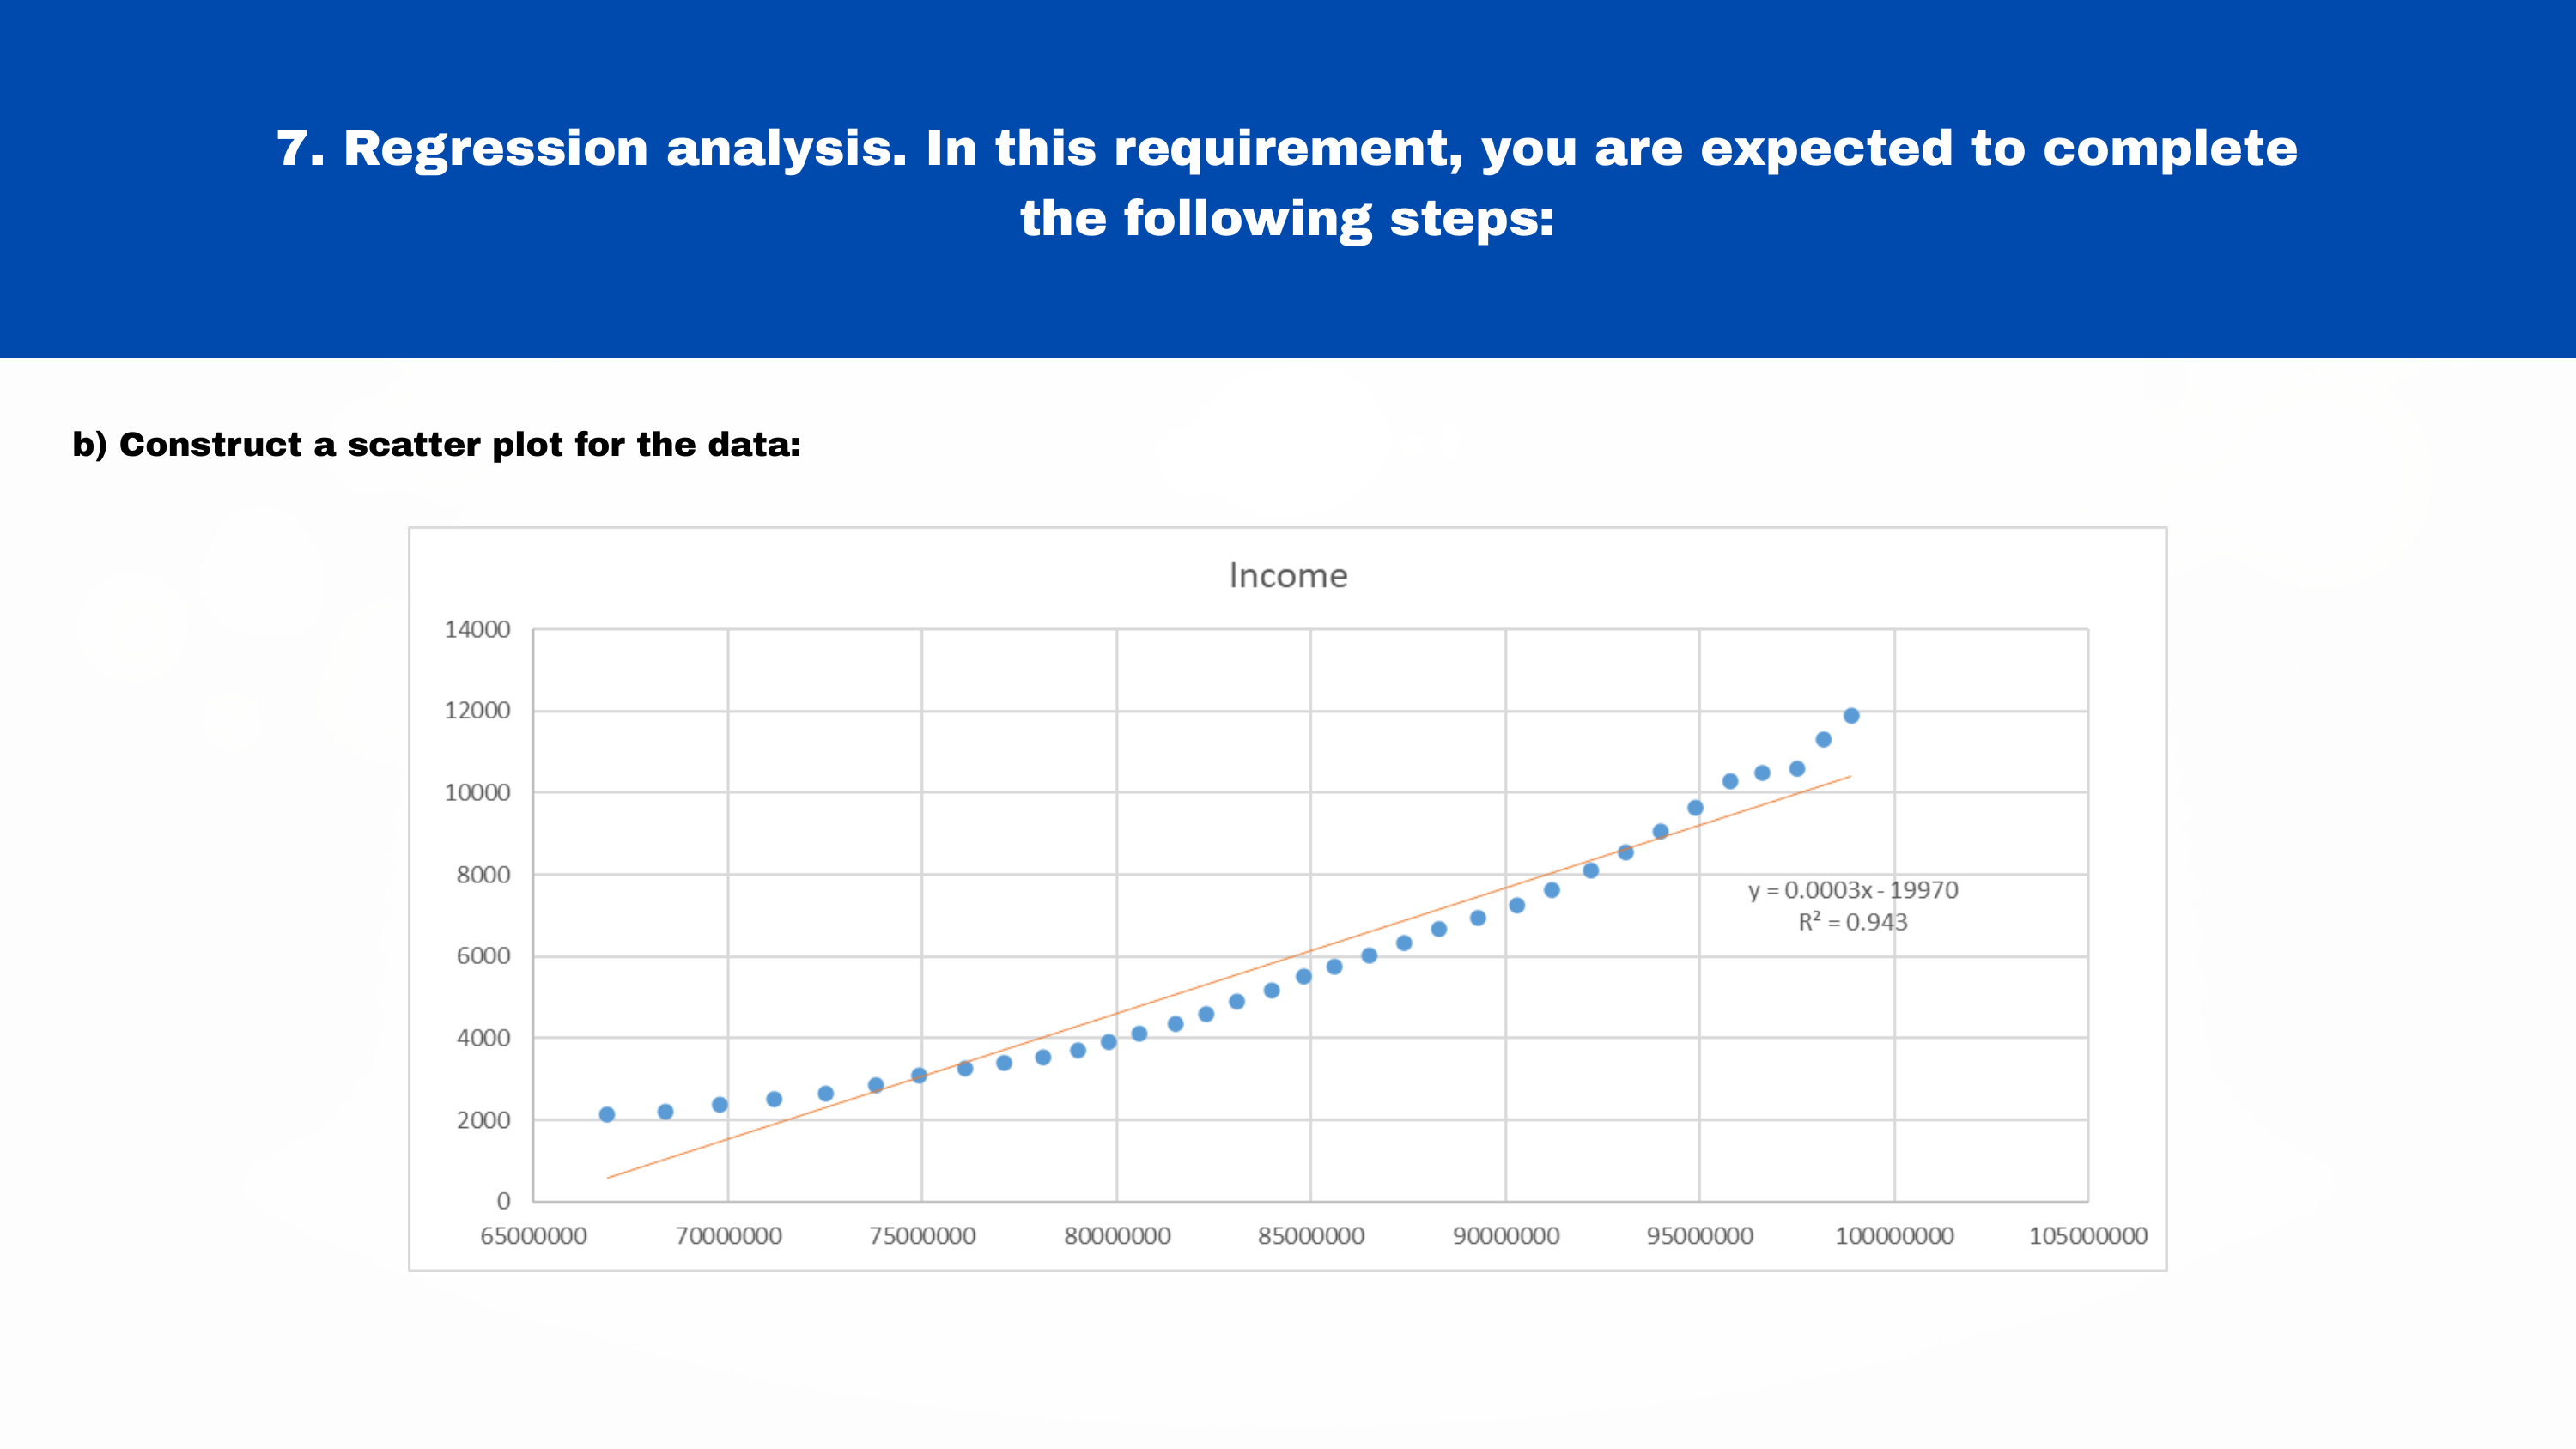

7. Regression analysis. In this requirement, you are expected to complete
the following steps:
b) Construct a scatter plot for the data: